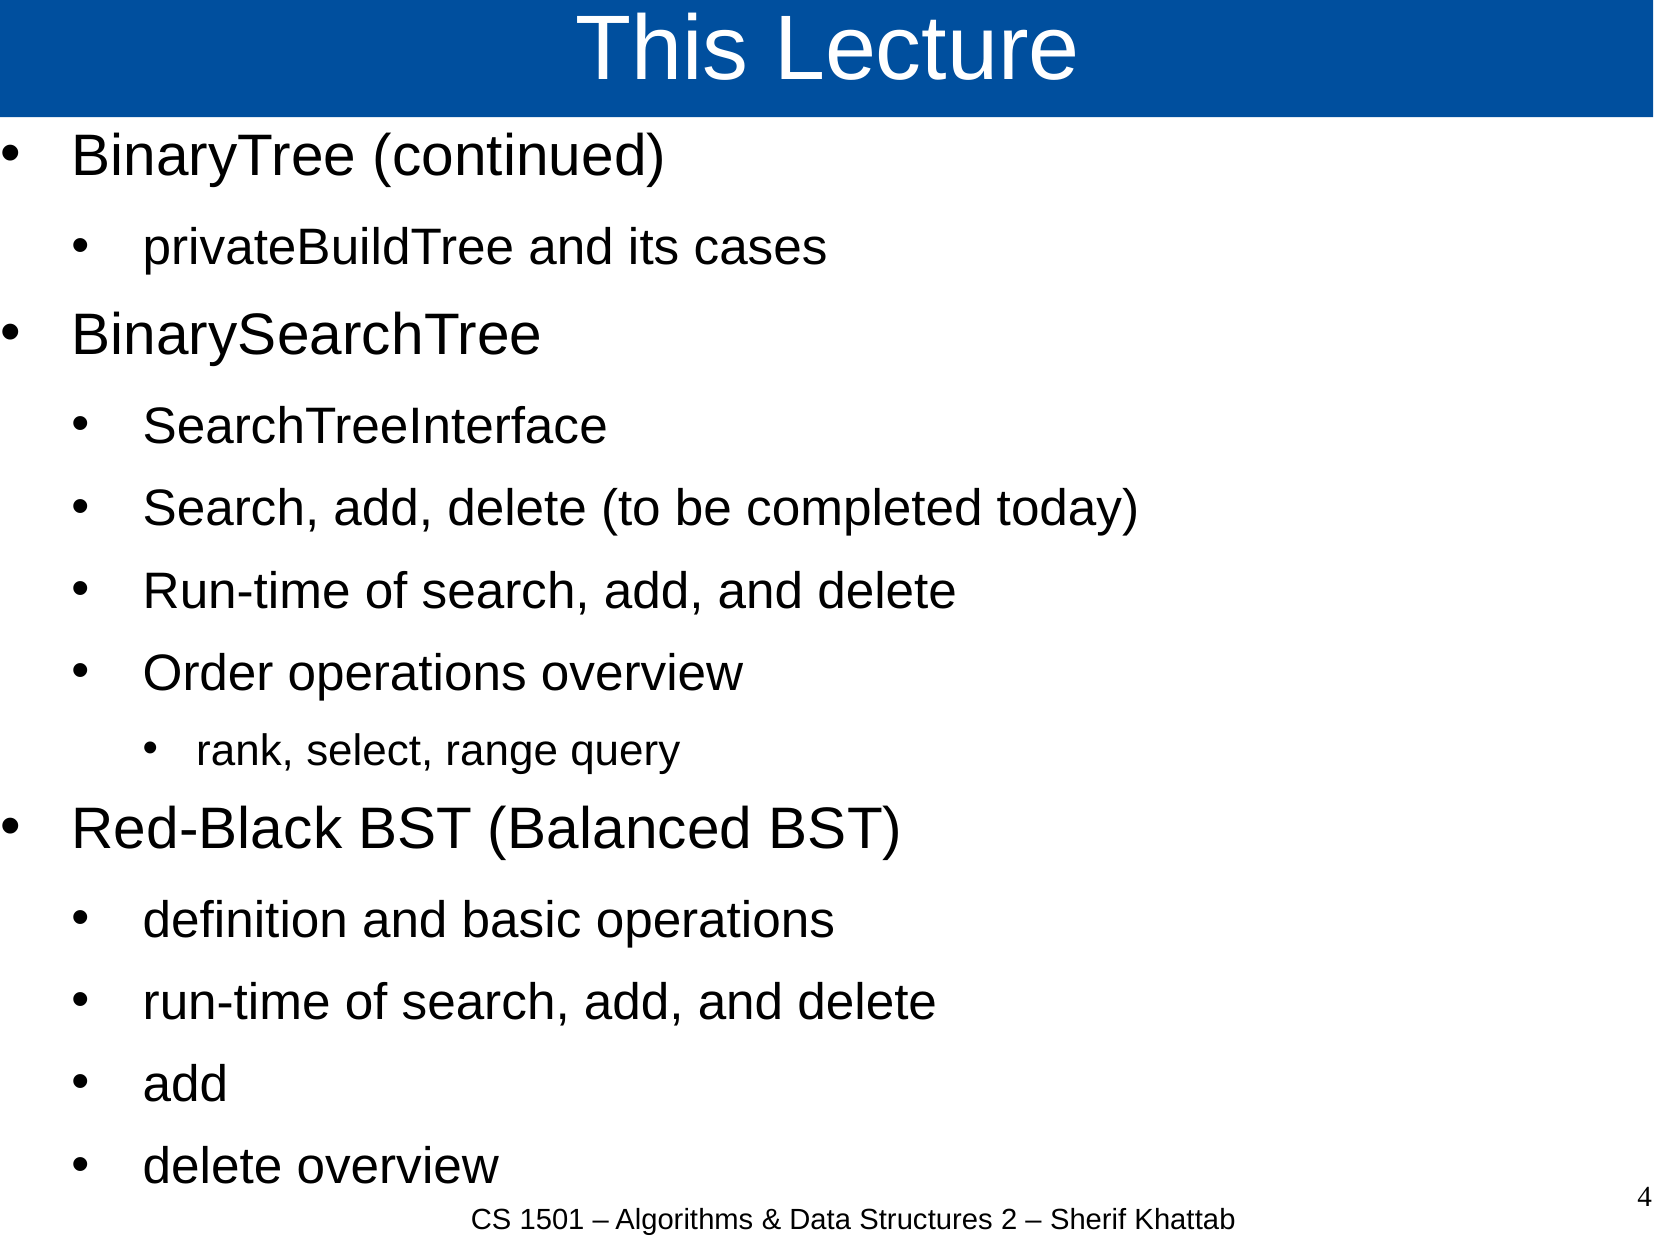

# This Lecture
BinaryTree (continued)
privateBuildTree and its cases
BinarySearchTree
SearchTreeInterface
Search, add, delete (to be completed today)
Run-time of search, add, and delete
Order operations overview
rank, select, range query
Red-Black BST (Balanced BST)
definition and basic operations
run-time of search, add, and delete
add
delete overview

4
CS 1501 – Algorithms & Data Structures 2 – Sherif Khattab